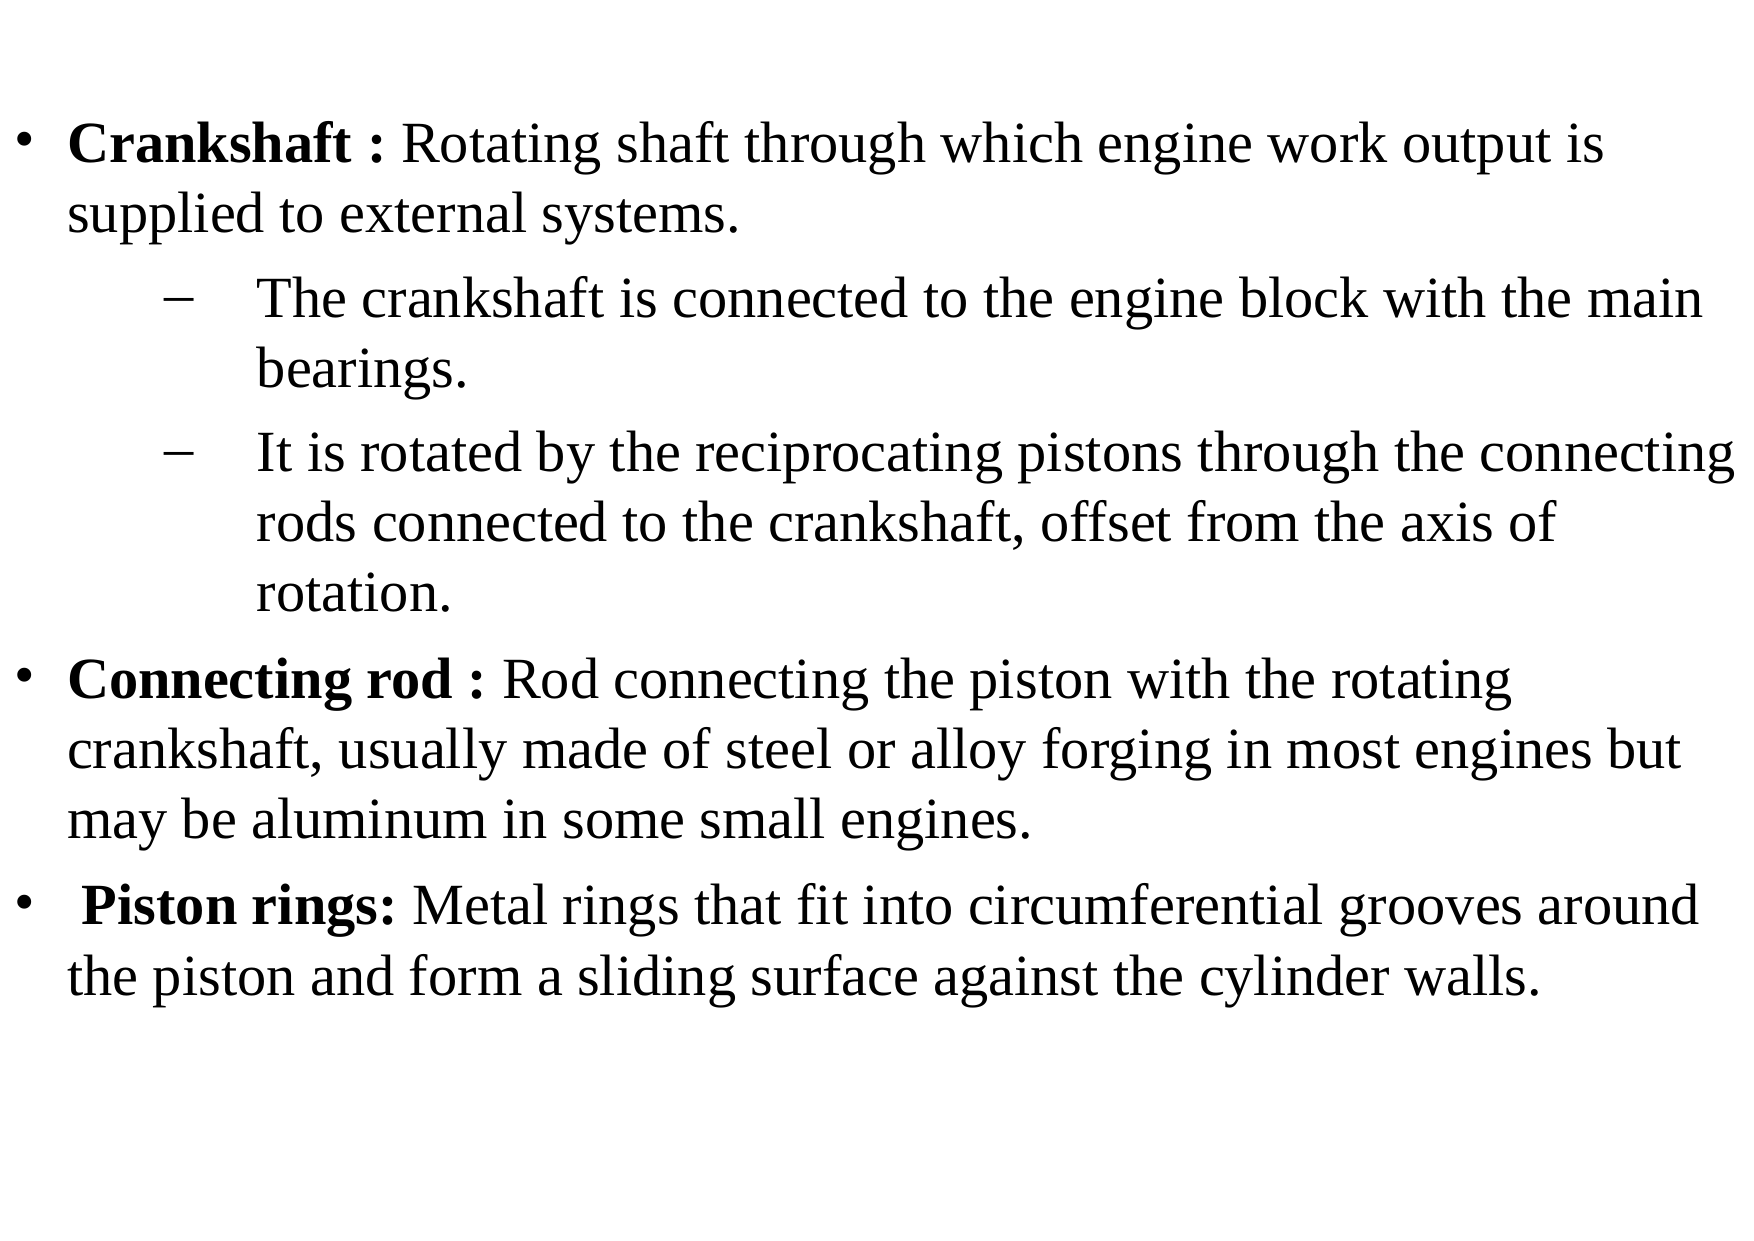

Crankshaft : Rotating shaft through which engine work output is supplied to external systems.
The crankshaft is connected to the engine block with the main bearings.
It is rotated by the reciprocating pistons through the connecting rods connected to the crankshaft, offset from the axis of rotation.
Connecting rod : Rod connecting the piston with the rotating crankshaft, usually made of steel or alloy forging in most engines but may be aluminum in some small engines.
 Piston rings: Metal rings that fit into circumferential grooves around the piston and form a sliding surface against the cylinder walls.